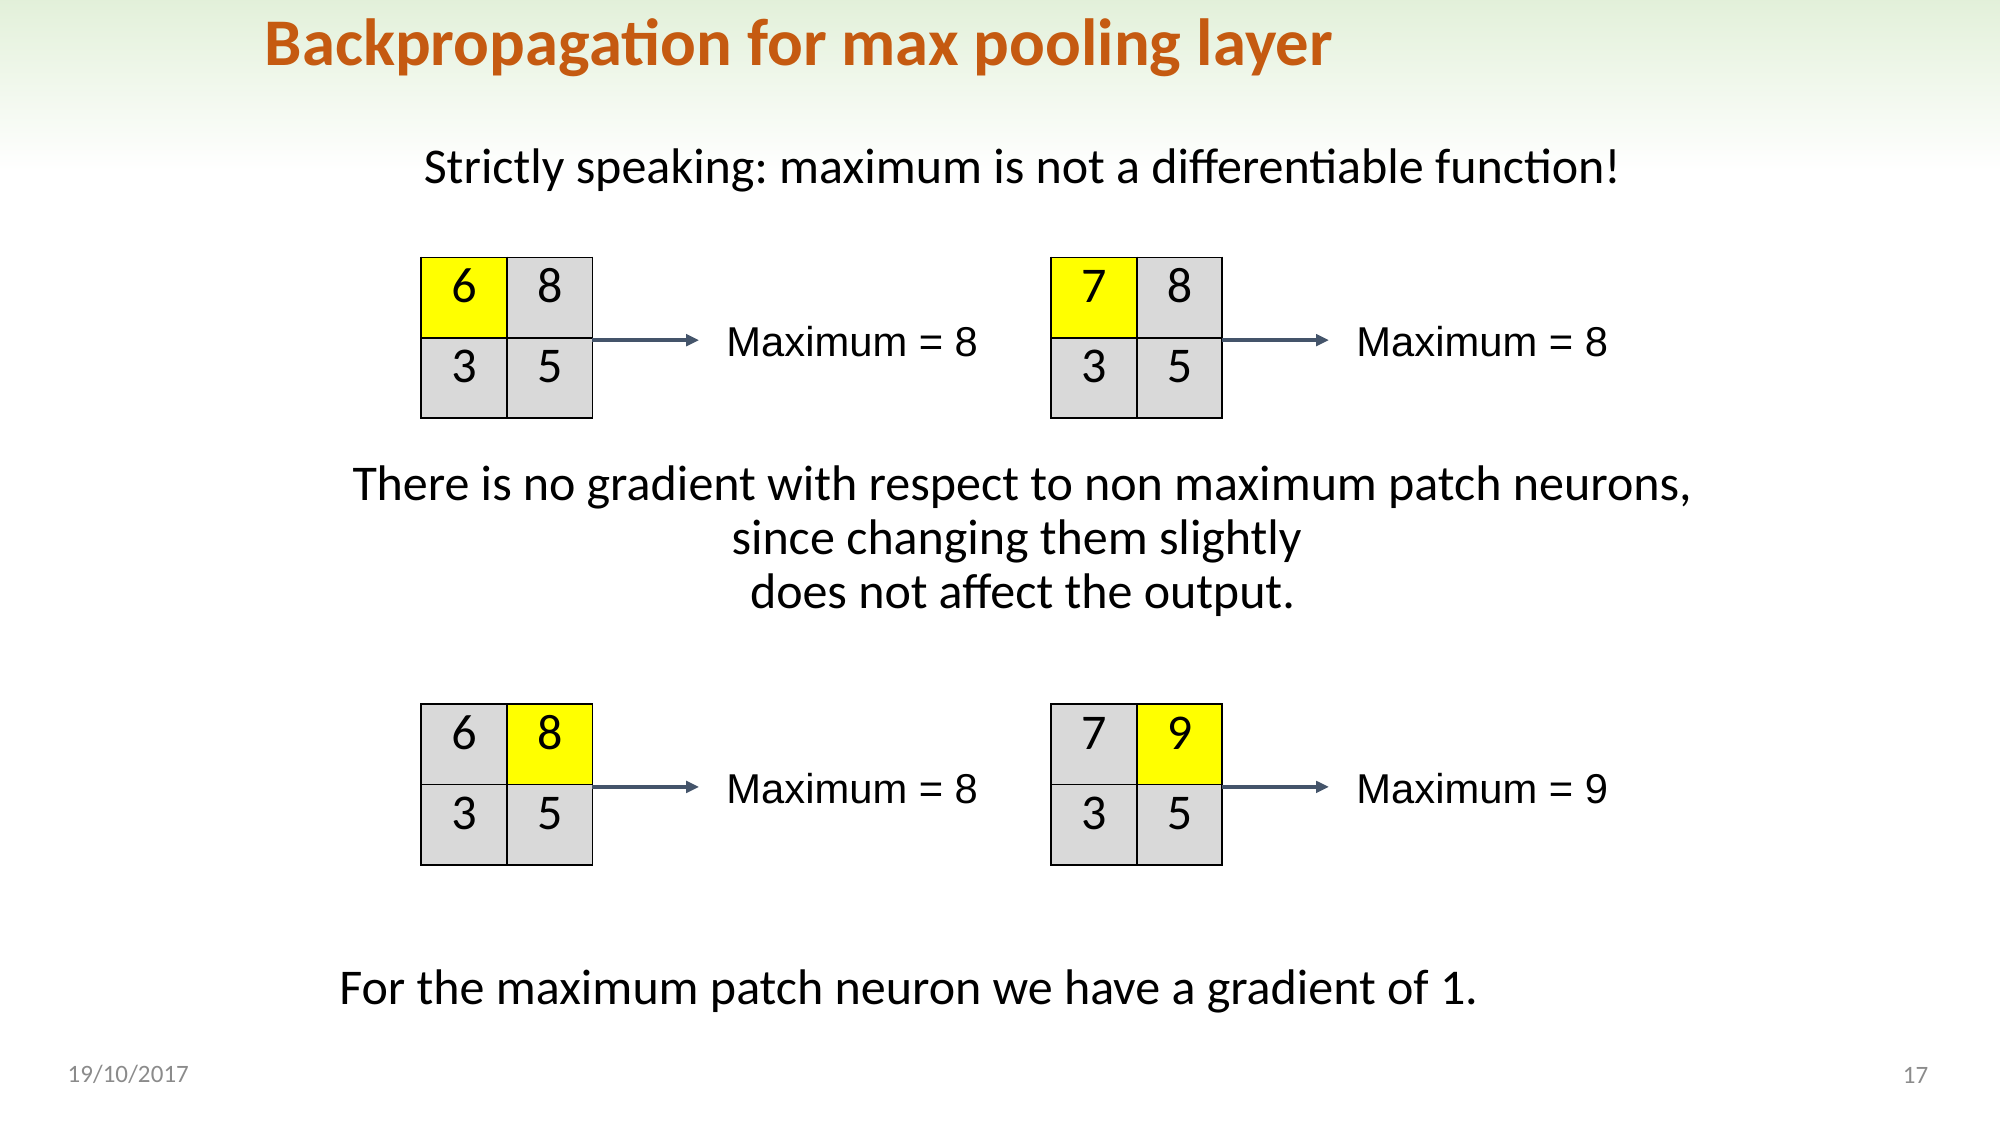

# Backpropagation for max pooling layer
Strictly speaking: maximum is not a differentiable function!

There is no gradient with respect to non maximum patch neurons, since changing them slightly
does not affect the output.

For the maximum patch neuron we have a gradient of 1.

| 6 | 8 |
| --- | --- |
| 3 | 5 |
| 7 | 8 |
| --- | --- |
| 3 | 5 |
Maximum = 8
Maximum = 8
| 6 | 8 |
| --- | --- |
| 3 | 5 |
| 7 | 9 |
| --- | --- |
| 3 | 5 |
Maximum = 8
Maximum = 9
19/10/2017
17